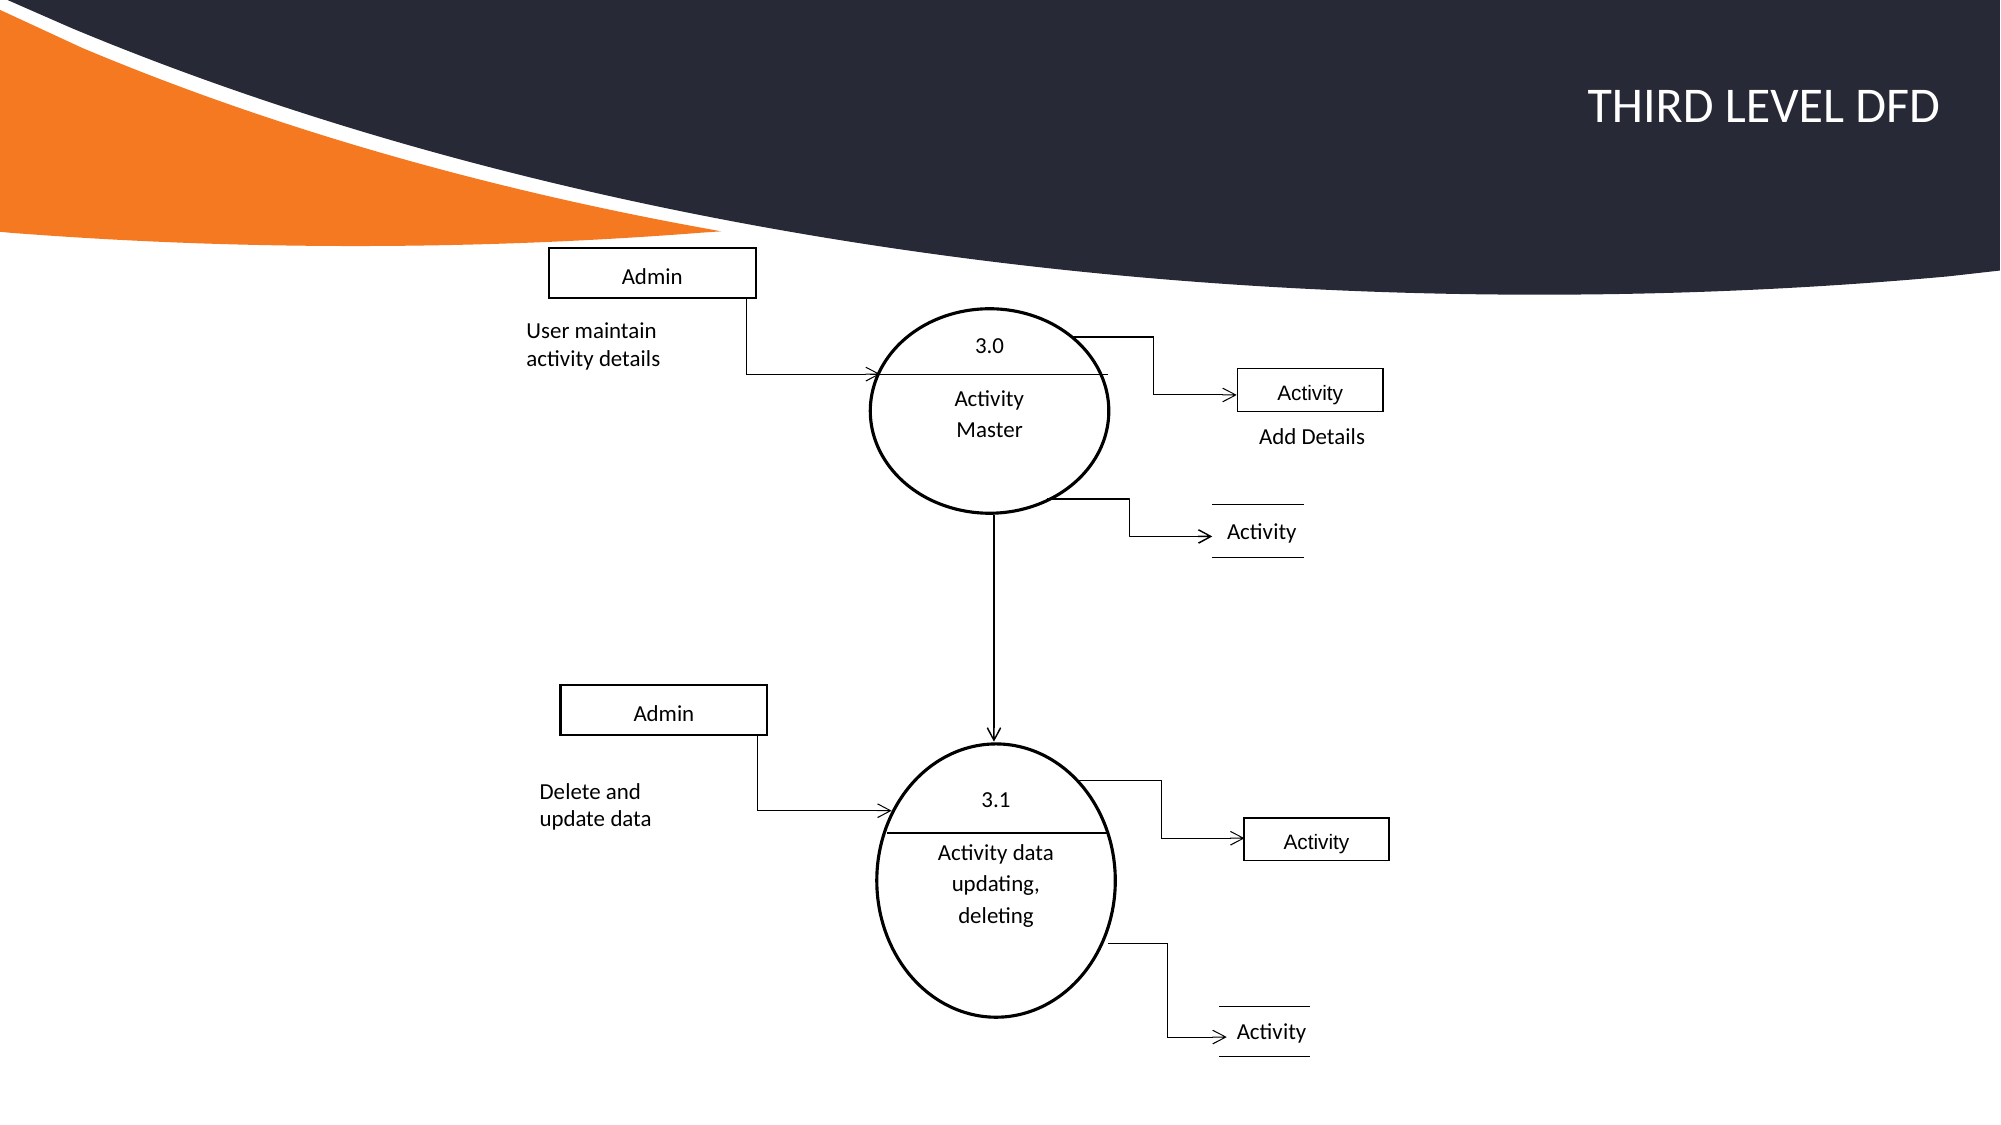

Third level dfd

Admin
User maintain activity details
3.0
Activity Master

Activity
Add Details
Activity
Admin
3.1
Activity data updating, deleting

Delete and update data
Activity
Activity